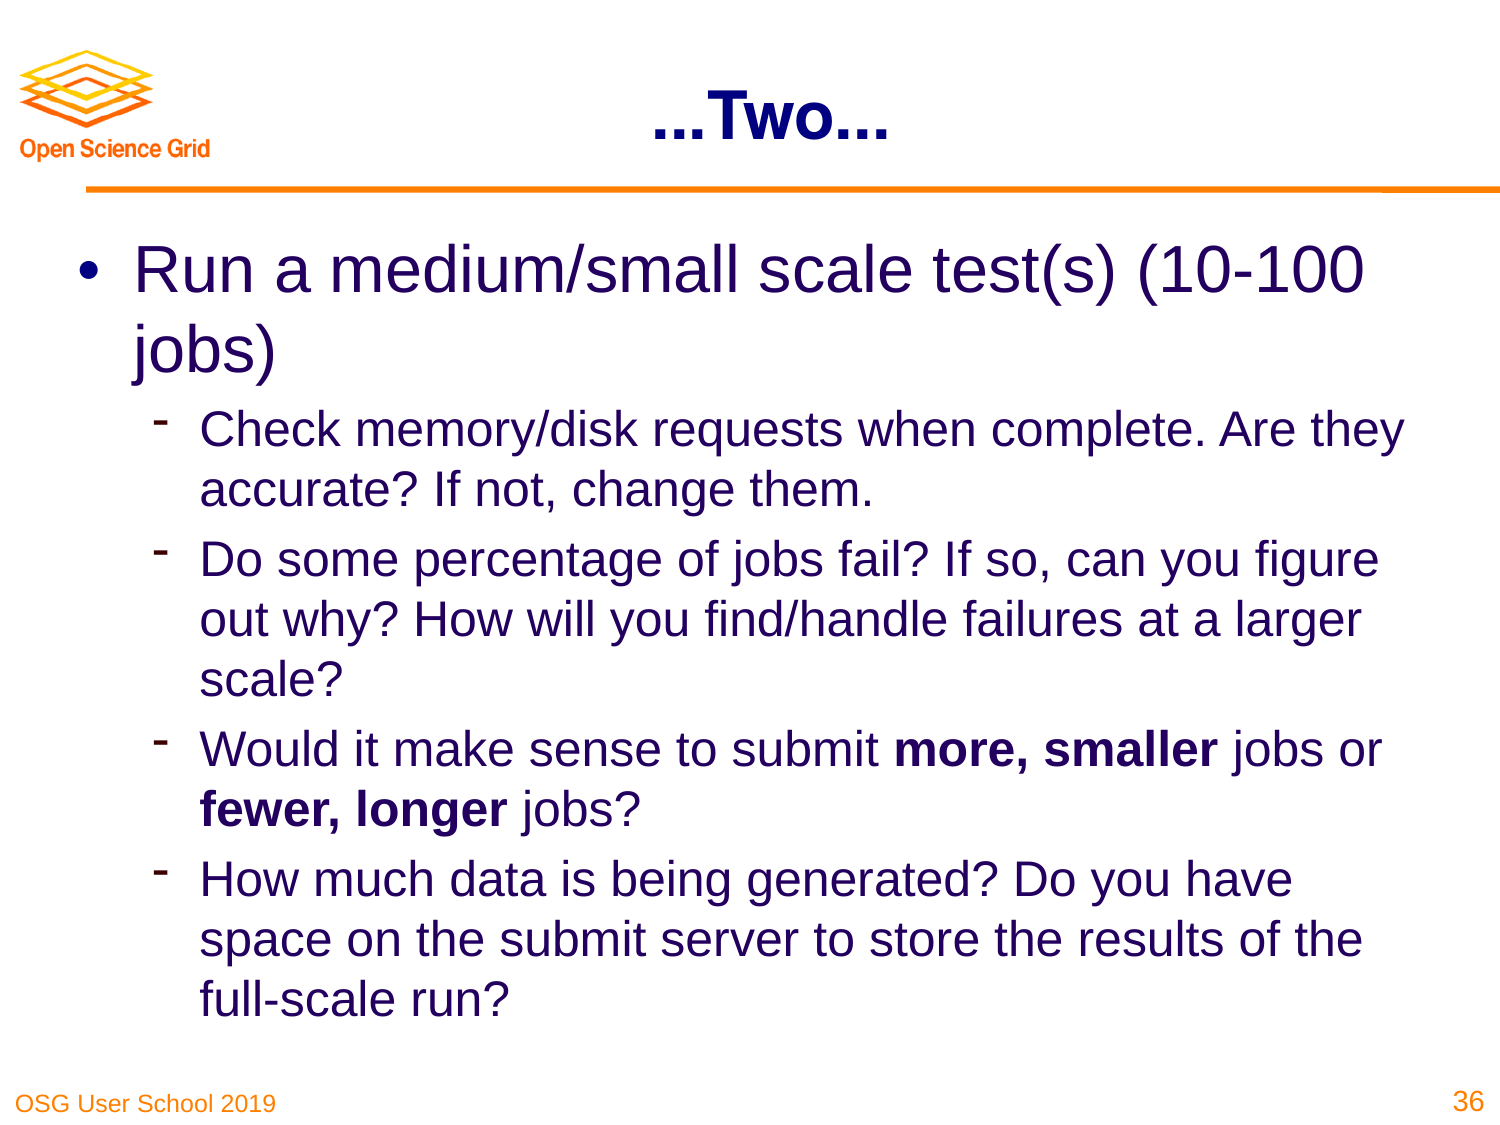

# ...Two...
Run a medium/small scale test(s) (10-100 jobs)
Check memory/disk requests when complete. Are they accurate? If not, change them.
Do some percentage of jobs fail? If so, can you figure out why? How will you find/handle failures at a larger scale?
Would it make sense to submit more, smaller jobs or fewer, longer jobs?
How much data is being generated? Do you have space on the submit server to store the results of the full-scale run?
36